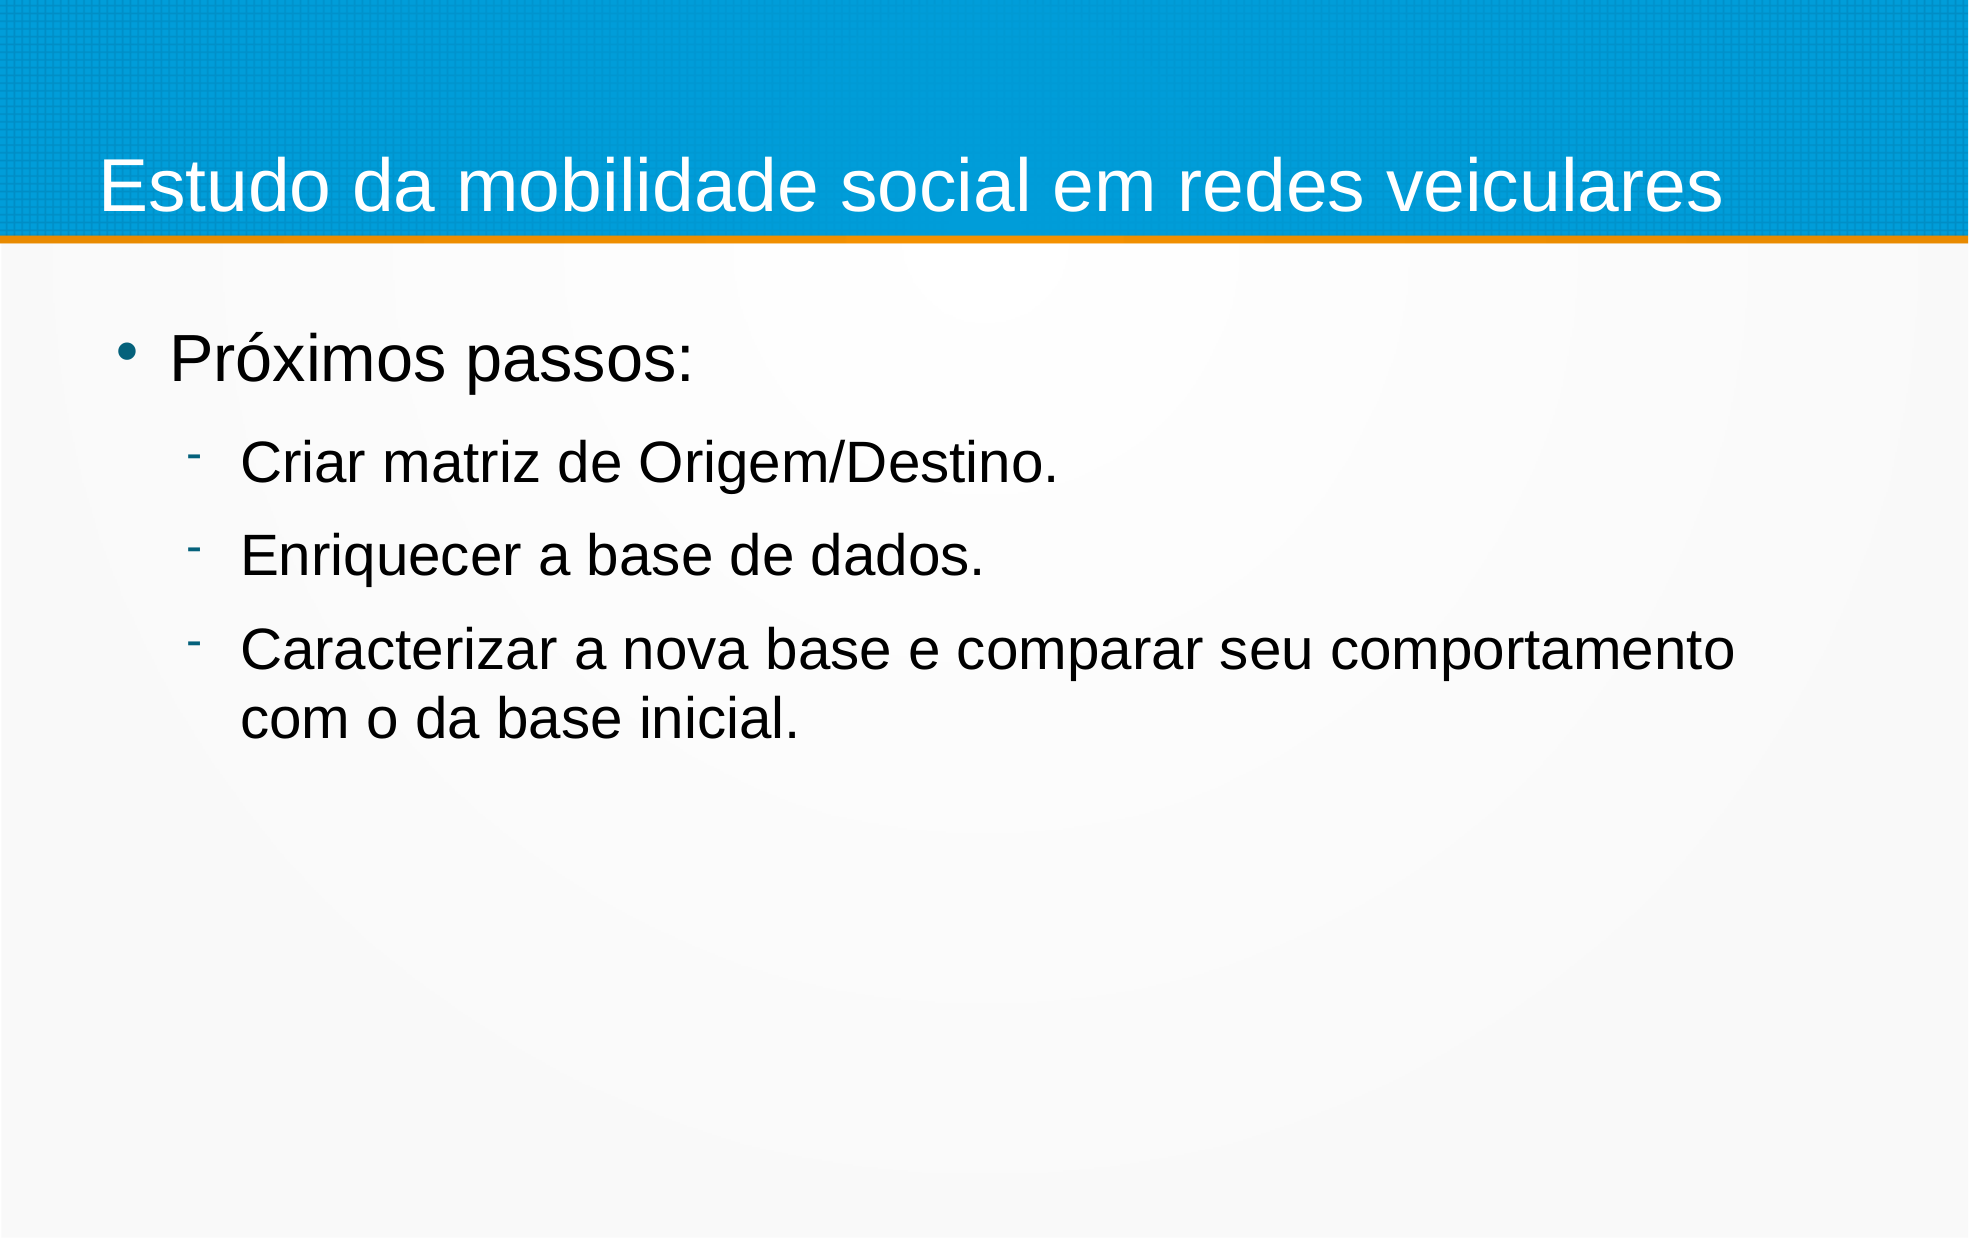

Estudo da mobilidade social em redes veiculares
Próximos passos:
Criar matriz de Origem/Destino.
Enriquecer a base de dados.
Caracterizar a nova base e comparar seu comportamento com o da base inicial.